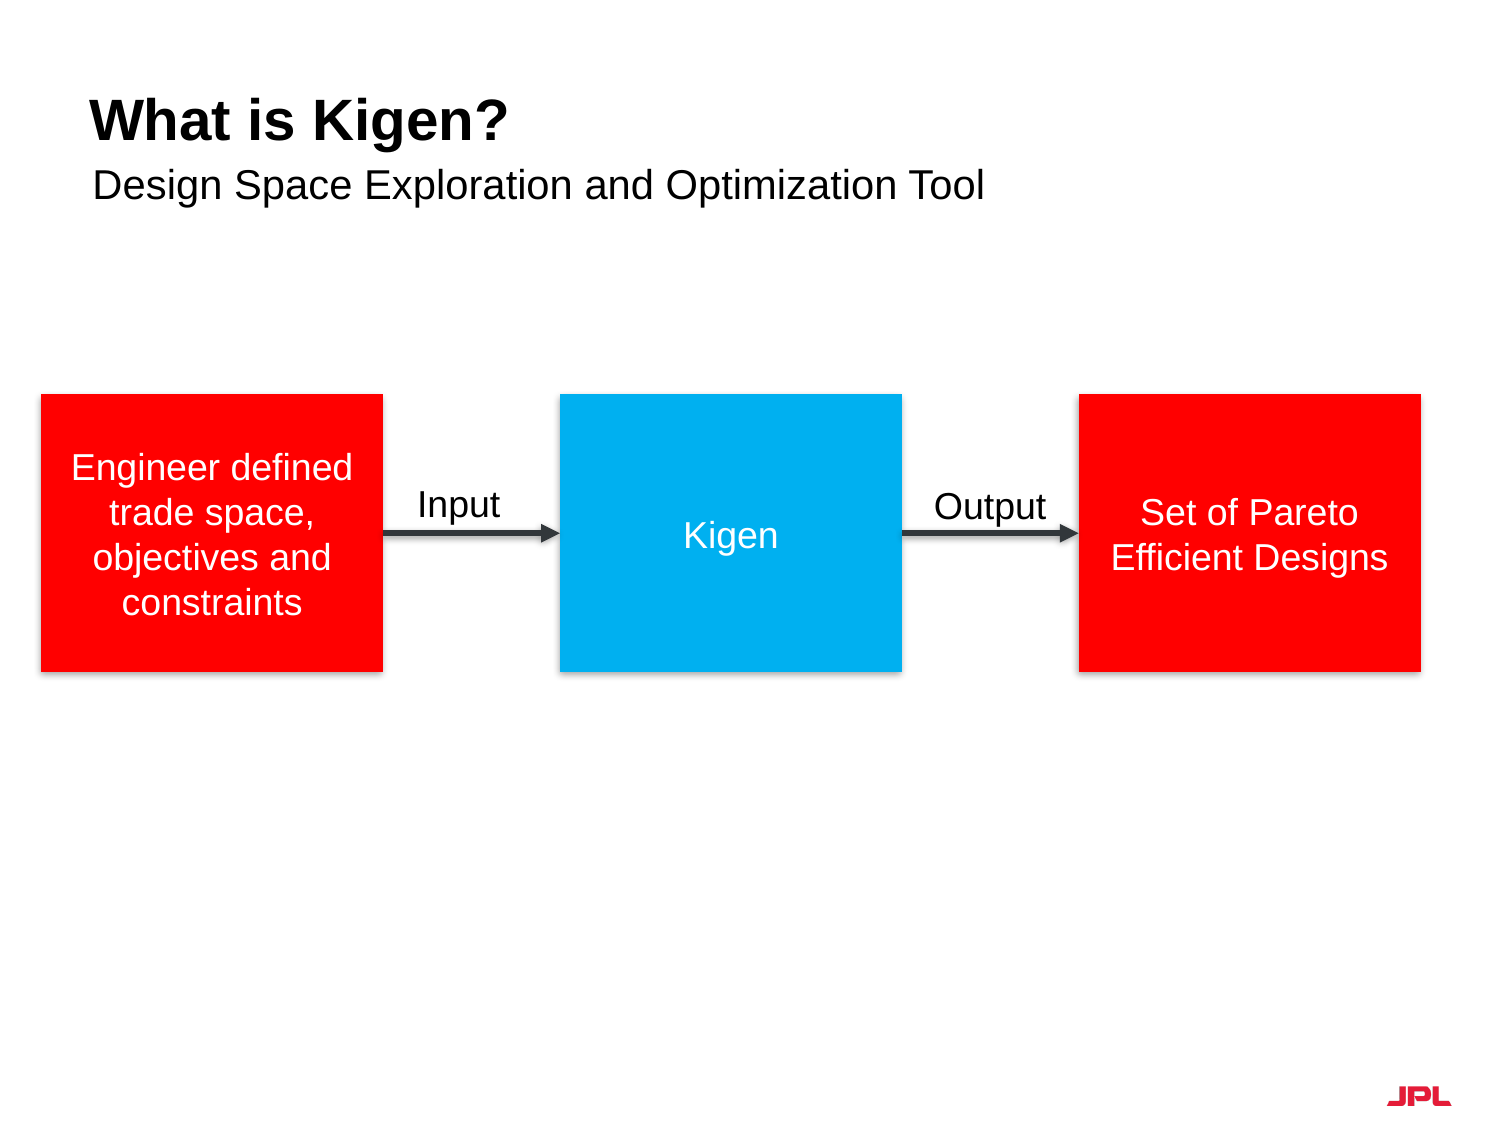

# What is Kigen?
Design Space Exploration and Optimization Tool
Engineer defined trade space, objectives and constraints
Kigen
Set of Pareto Efficient Designs
Input
Output